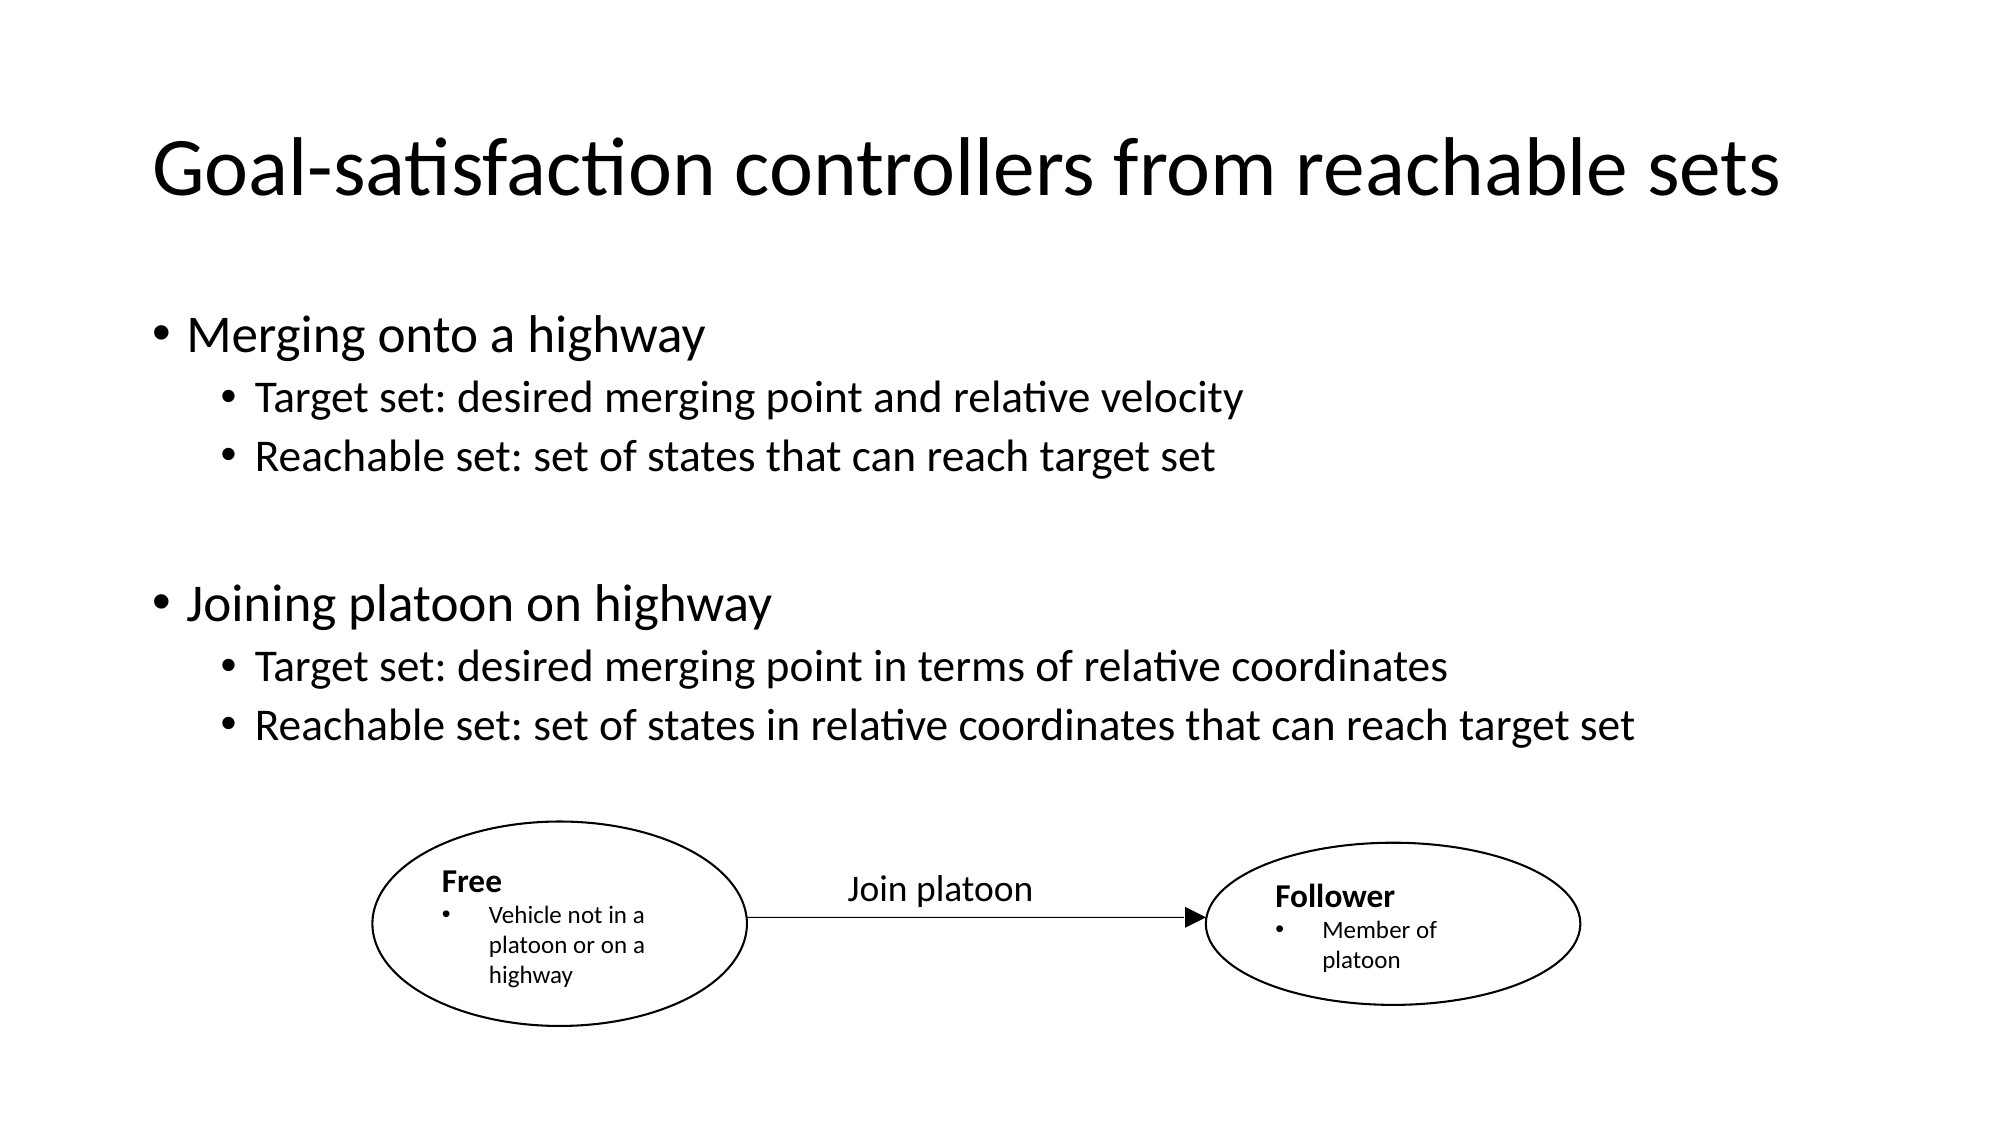

# Goal-satisfaction controllers from reachable sets
Merging onto a highway
Target set: desired merging point and relative velocity
Reachable set: set of states that can reach target set

Joining platoon on highway
Target set: desired merging point in terms of relative coordinates
Reachable set: set of states in relative coordinates that can reach target set

Controller
Take straight line towards target until vehicle is inside reachable set
Use optimal control from reachable set once vehicle is inside reachable set
Free
Vehicle not in a platoon or on a highway
Follower
Member of platoon
Join platoon